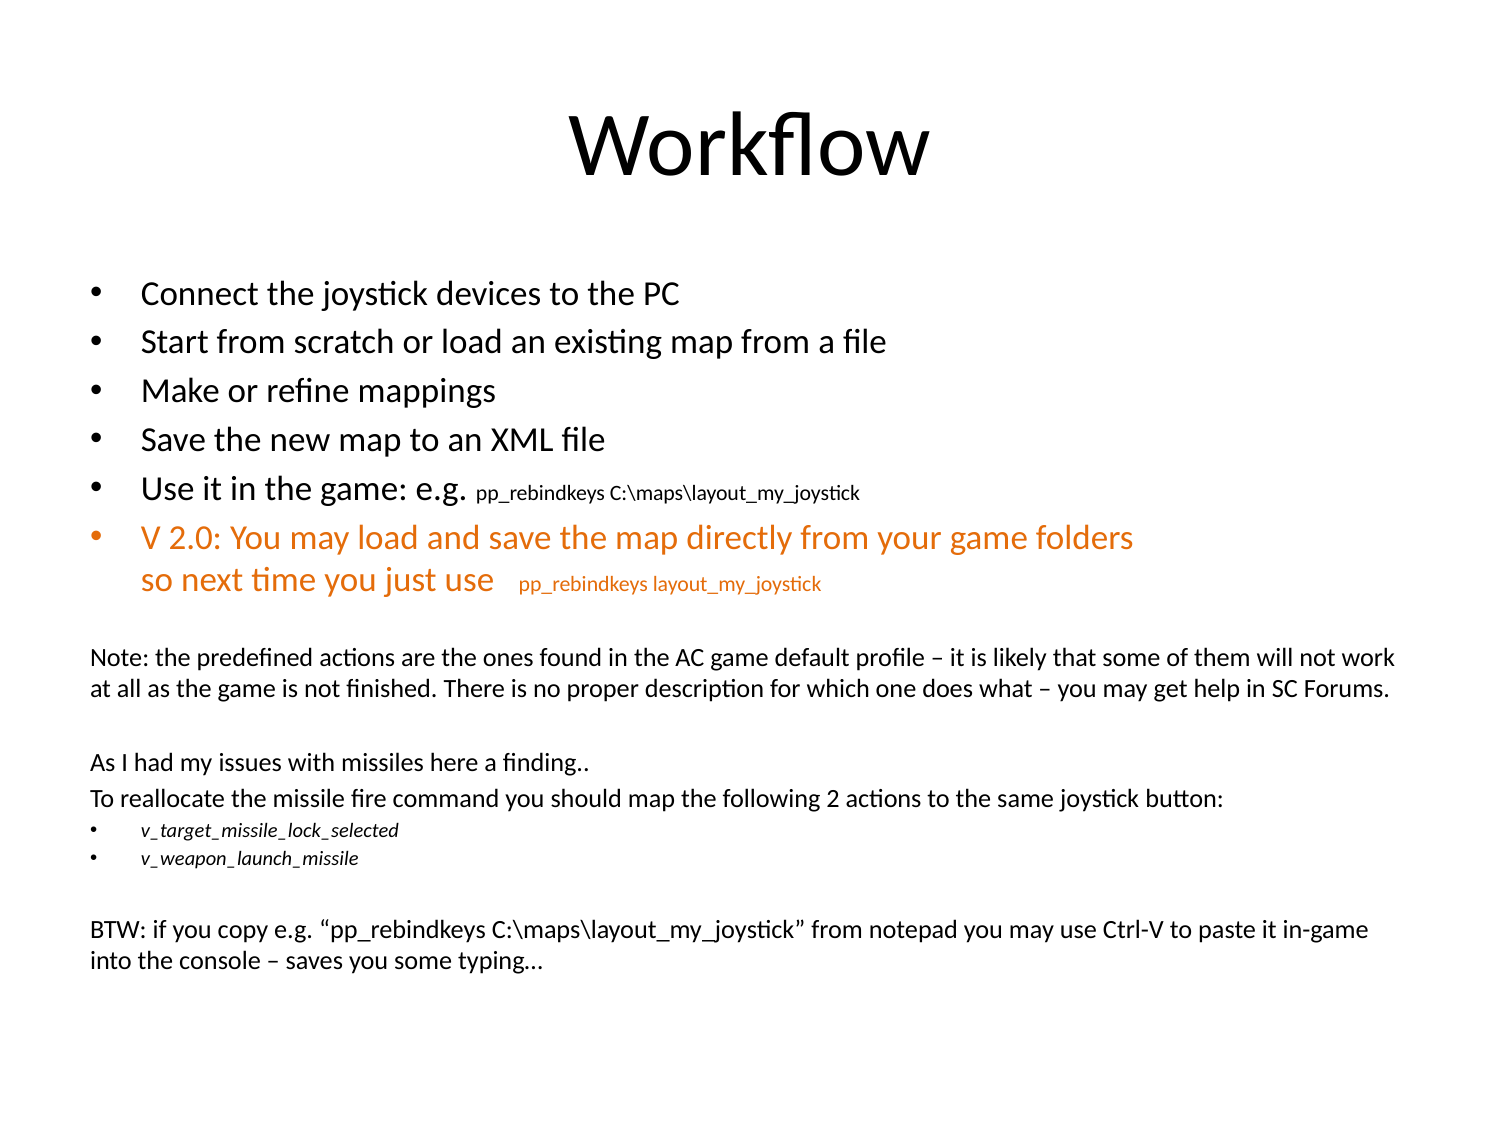

# Workflow
Connect the joystick devices to the PC
Start from scratch or load an existing map from a file
Make or refine mappings
Save the new map to an XML file
Use it in the game: e.g. pp_rebindkeys C:\maps\layout_my_joystick
V 2.0: You may load and save the map directly from your game folders
so next time you just use   pp_rebindkeys layout_my_joystick

Note: the predefined actions are the ones found in the AC game default profile – it is likely that some of them will not work at all as the game is not finished. There is no proper description for which one does what – you may get help in SC Forums.

As I had my issues with missiles here a finding..
To reallocate the missile fire command you should map the following 2 actions to the same joystick button:
v_target_missile_lock_selected
v_weapon_launch_missile

BTW: if you copy e.g. “pp_rebindkeys C:\maps\layout_my_joystick” from notepad you may use Ctrl-V to paste it in-game into the console – saves you some typing…